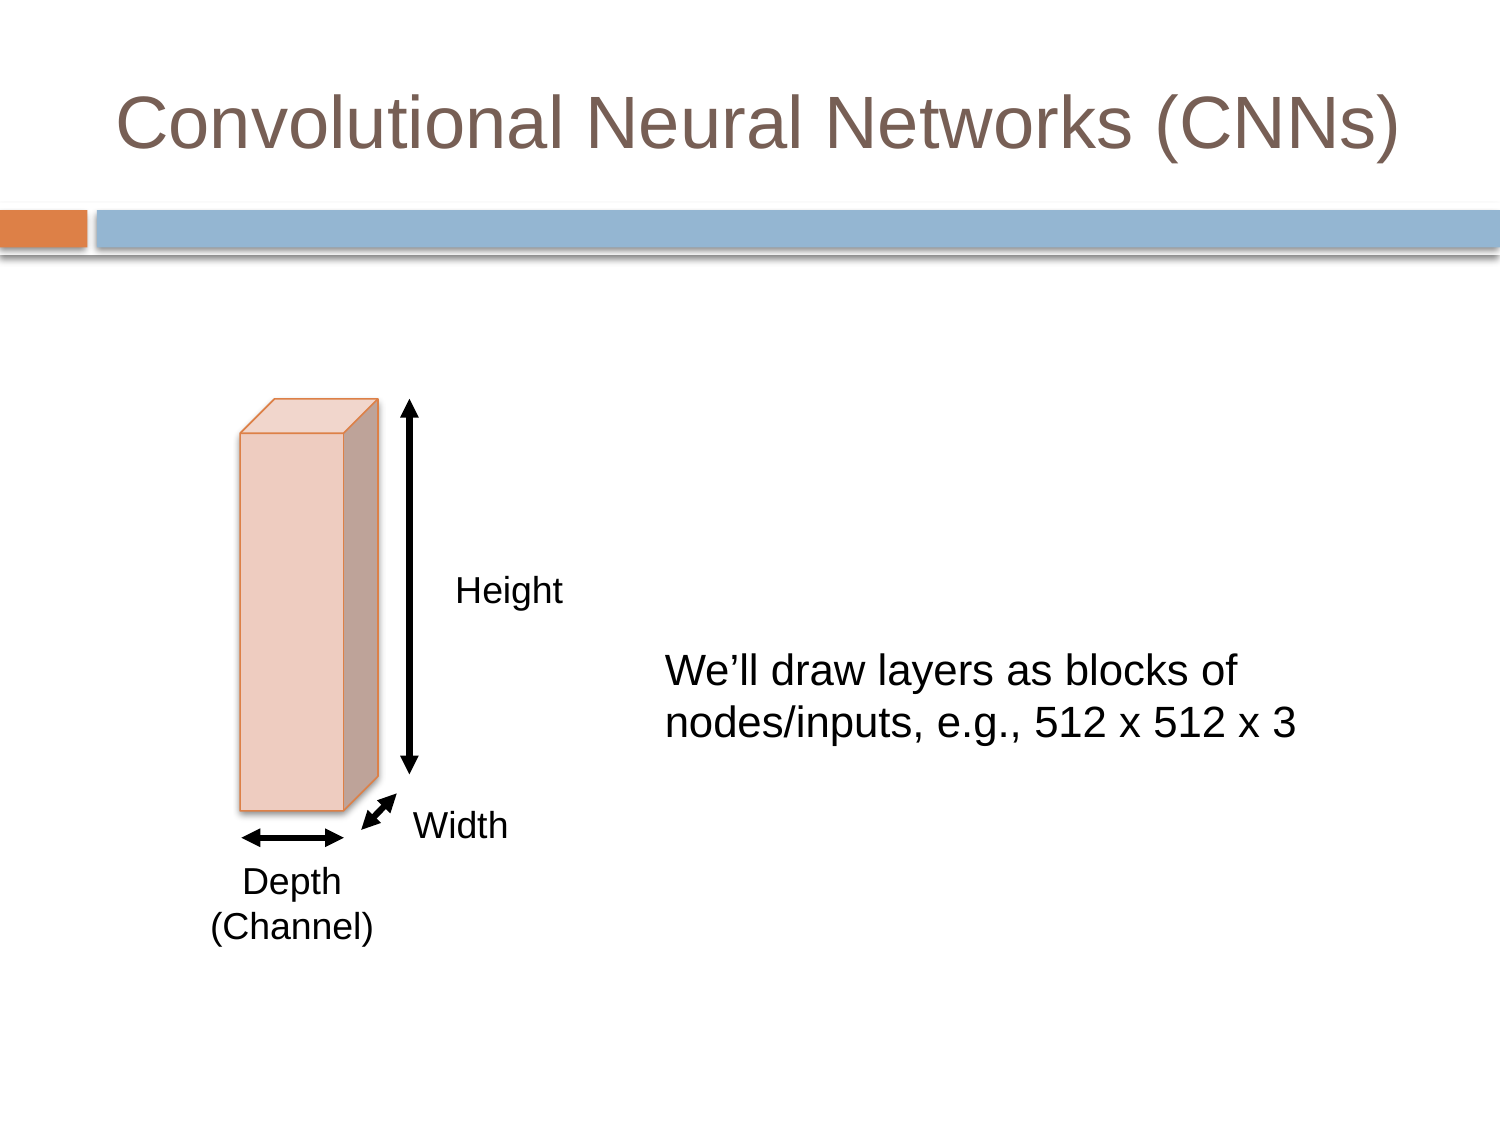

# Convolutional Neural Networks (CNNs)

Height
We’ll draw layers as blocks of nodes/inputs, e.g., 512 x 512 x 3

Width
Depth
(Channel)